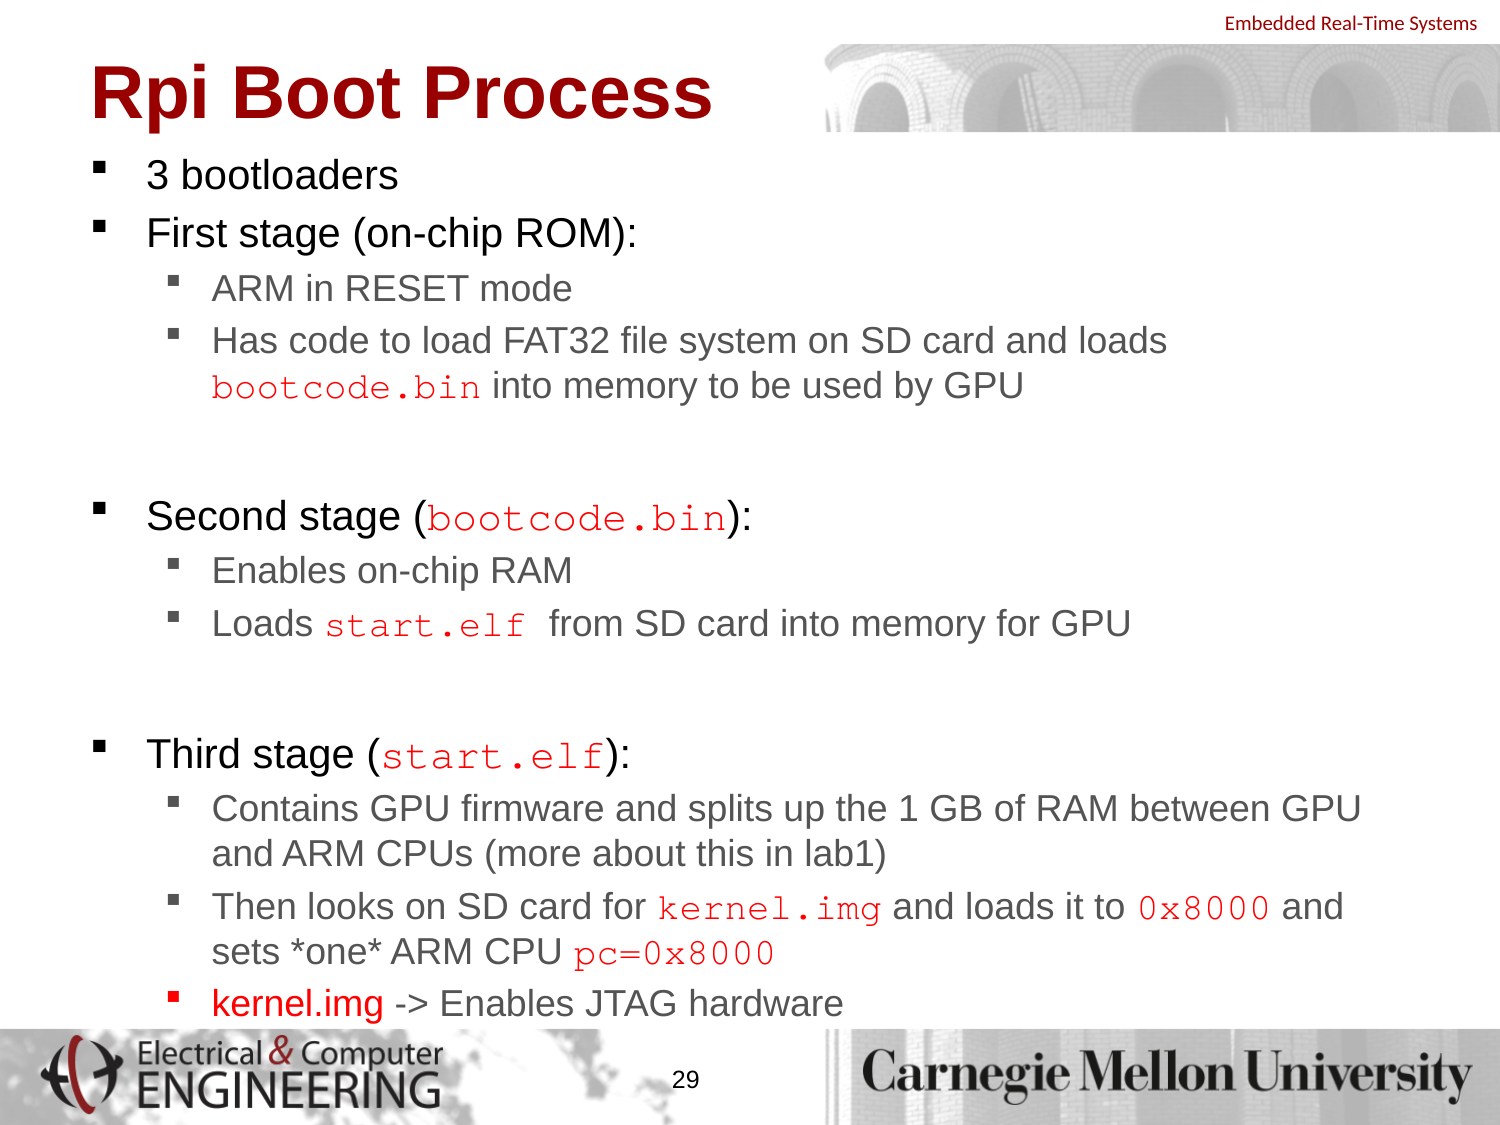

# Rpi Boot Process
3 bootloaders
First stage (on-chip ROM):
ARM in RESET mode
Has code to load FAT32 file system on SD card and loads bootcode.bin into memory to be used by GPU

Second stage (bootcode.bin):
Enables on-chip RAM
Loads start.elf from SD card into memory for GPU

Third stage (start.elf):
Contains GPU firmware and splits up the 1 GB of RAM between GPU and ARM CPUs (more about this in lab1)
Then looks on SD card for kernel.img and loads it to 0x8000 and sets *one* ARM CPU pc=0x8000
kernel.img -> Enables JTAG hardware
29